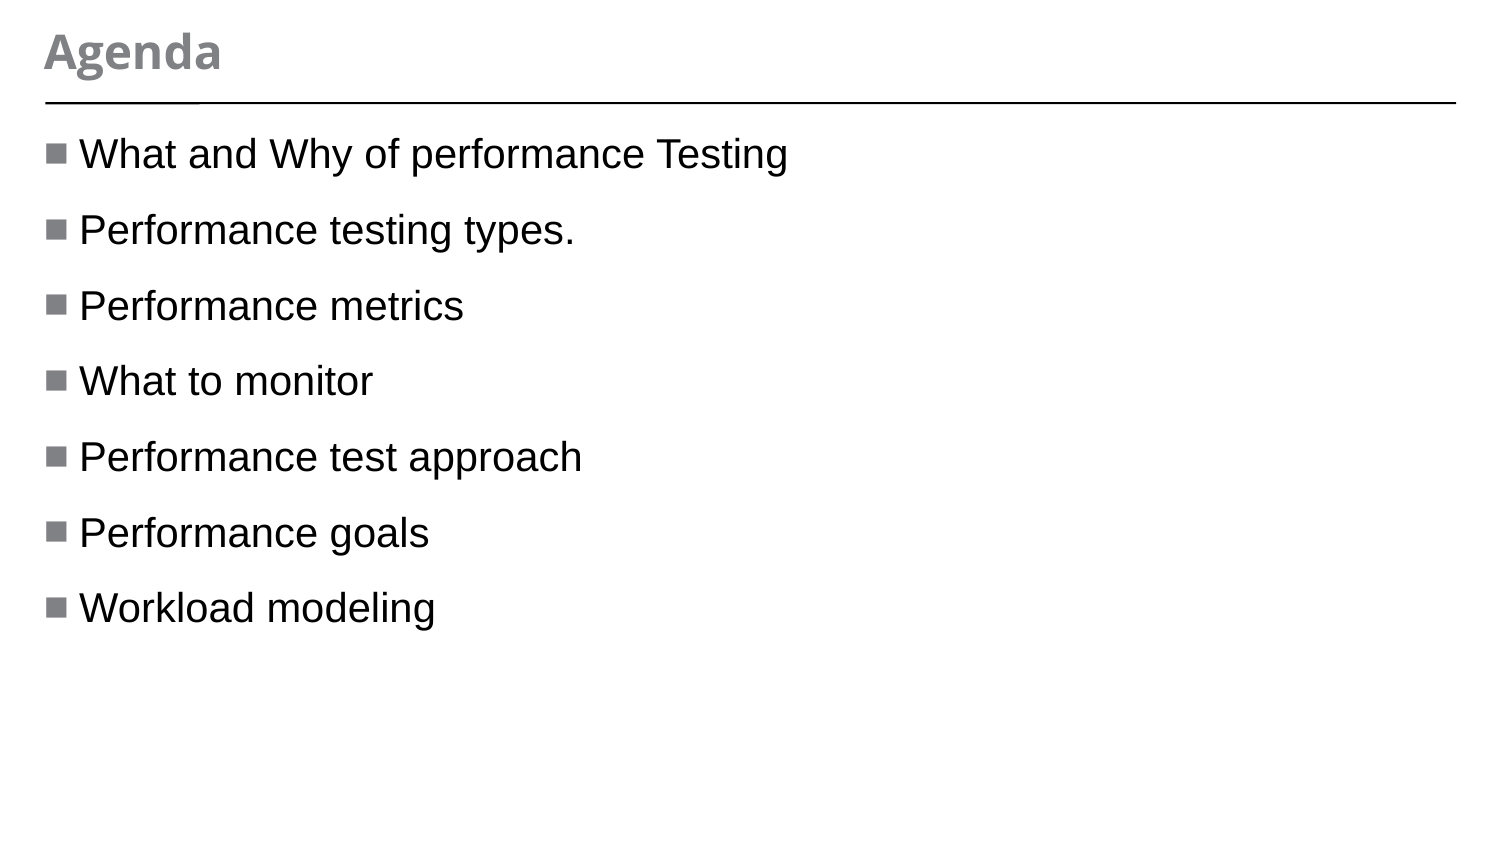

What and Why of performance Testing
Performance testing types.
Performance metrics
What to monitor
Performance test approach
Performance goals
Workload modeling

# Agenda